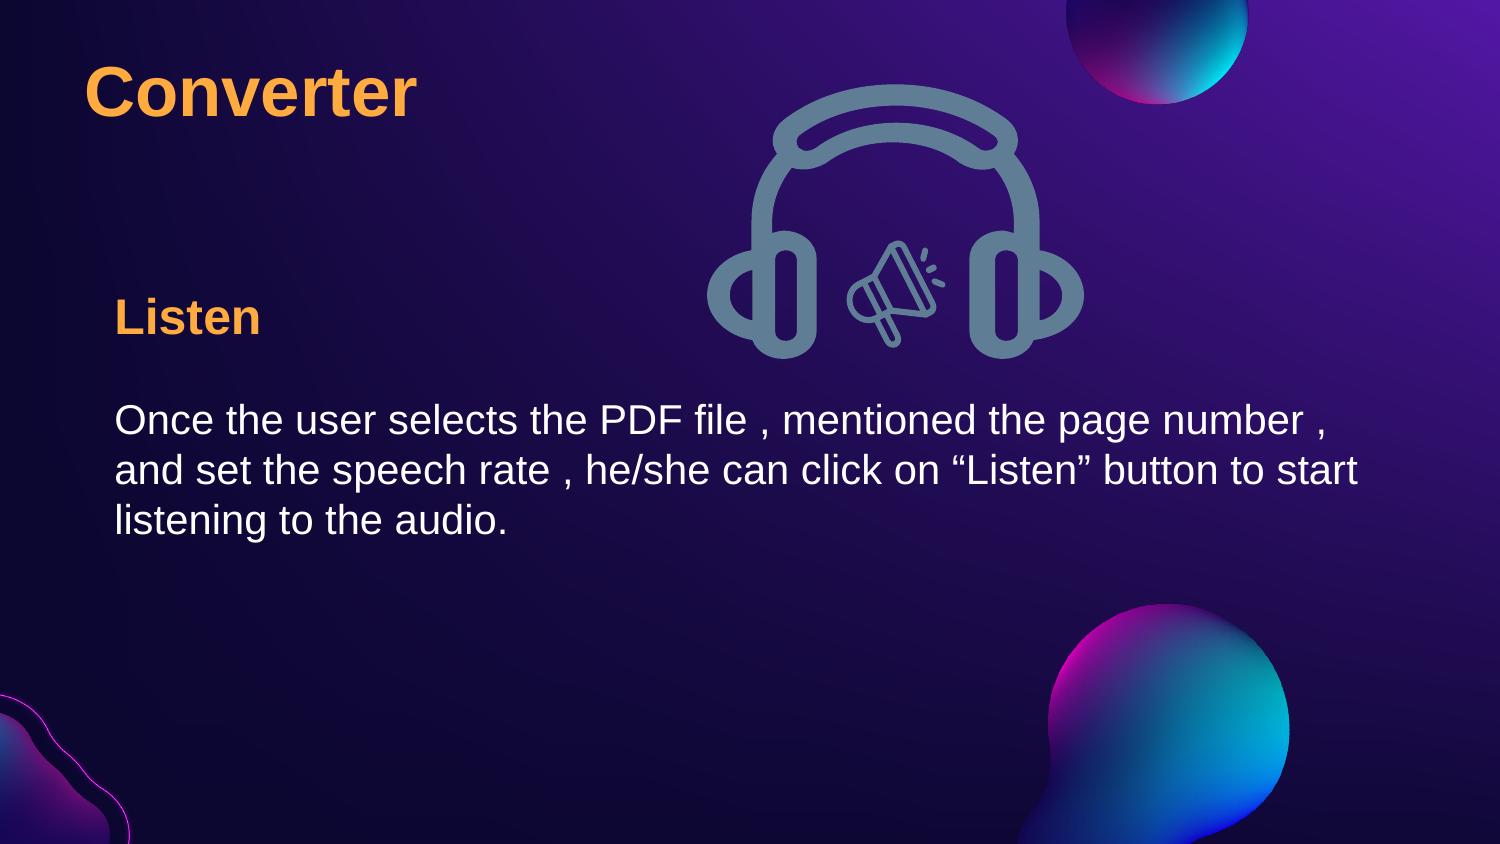

# Converter

Listen

Once the user selects the PDF file , mentioned the page number , and set the speech rate , he/she can click on “Listen” button to start listening to the audio.